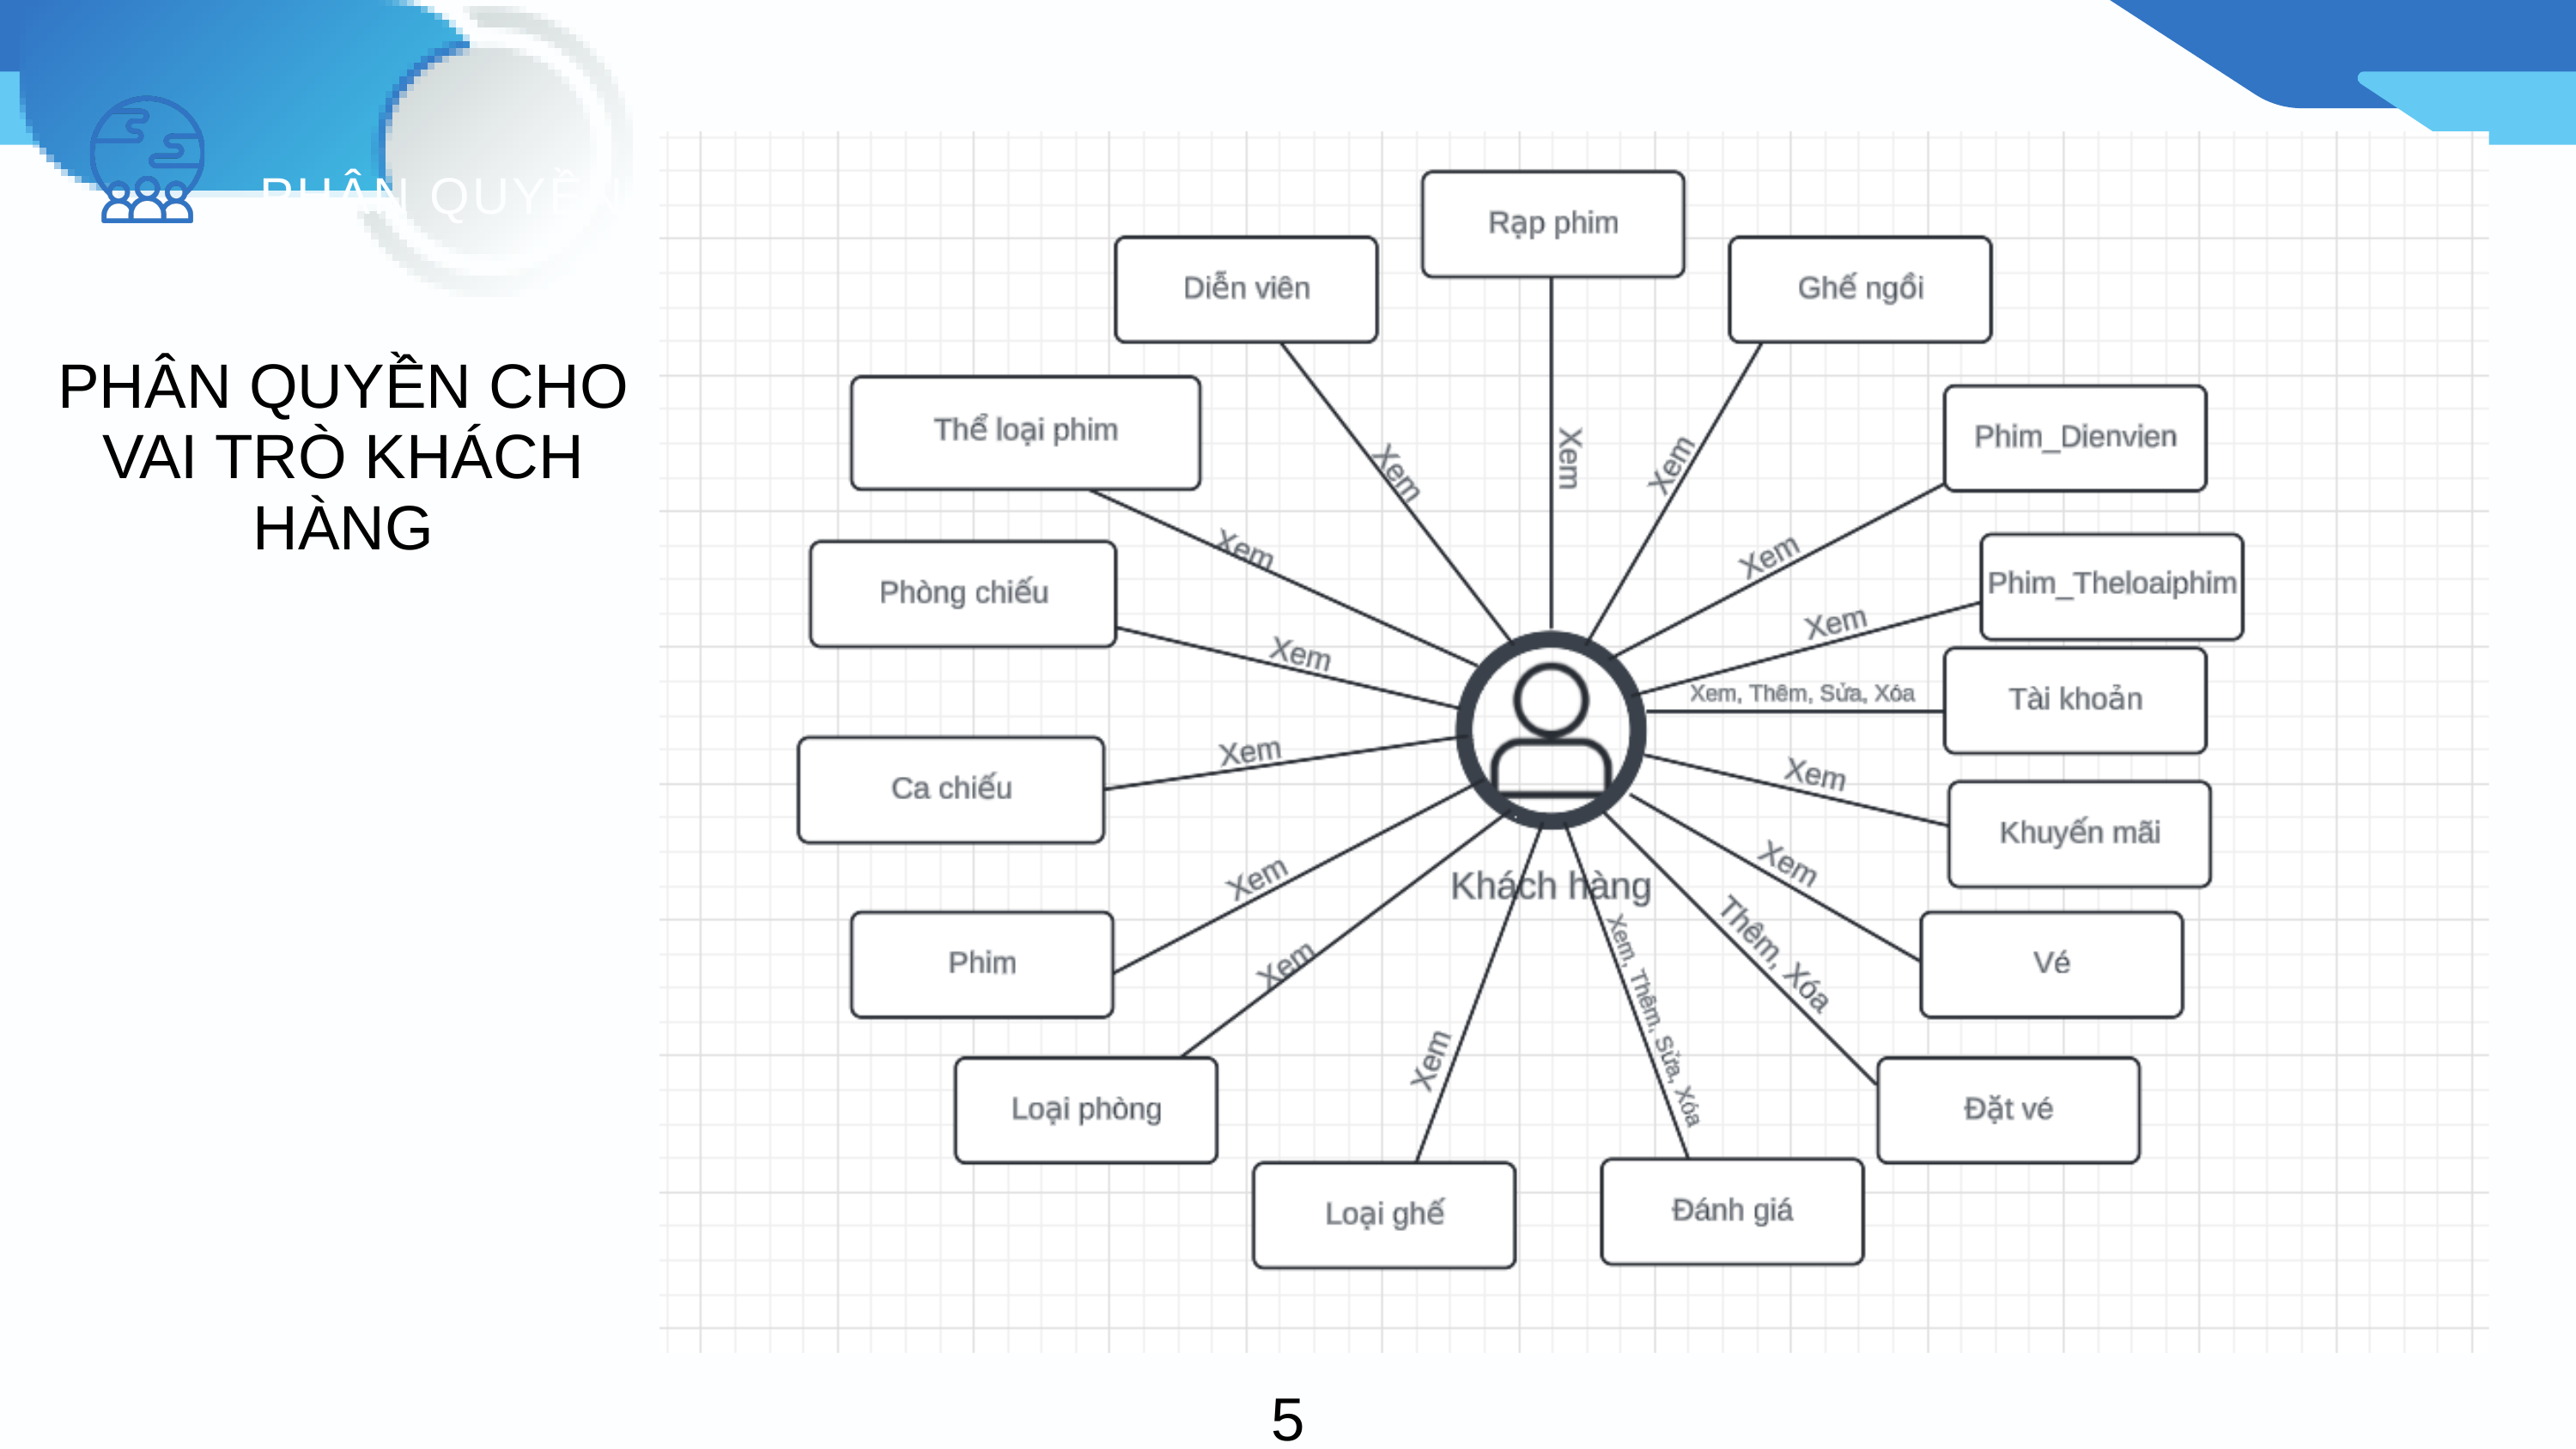

PHÂN QUYỀN
PHÂN QUYỀN CHO VAI TRÒ KHÁCH HÀNG
52